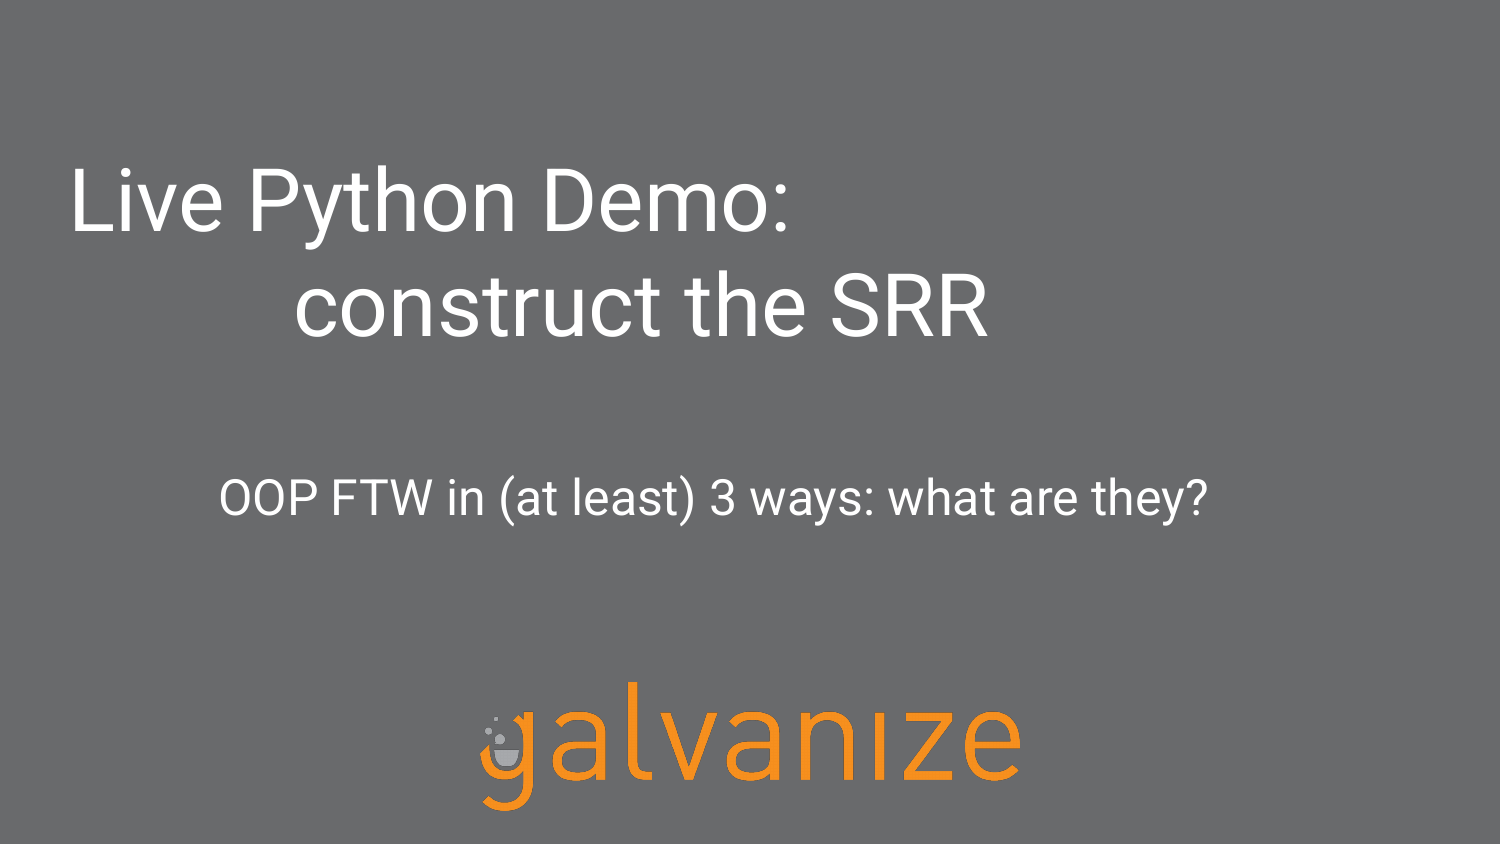

# Live Python Demo:
construct the SRR
OOP FTW in (at least) 3 ways: what are they?